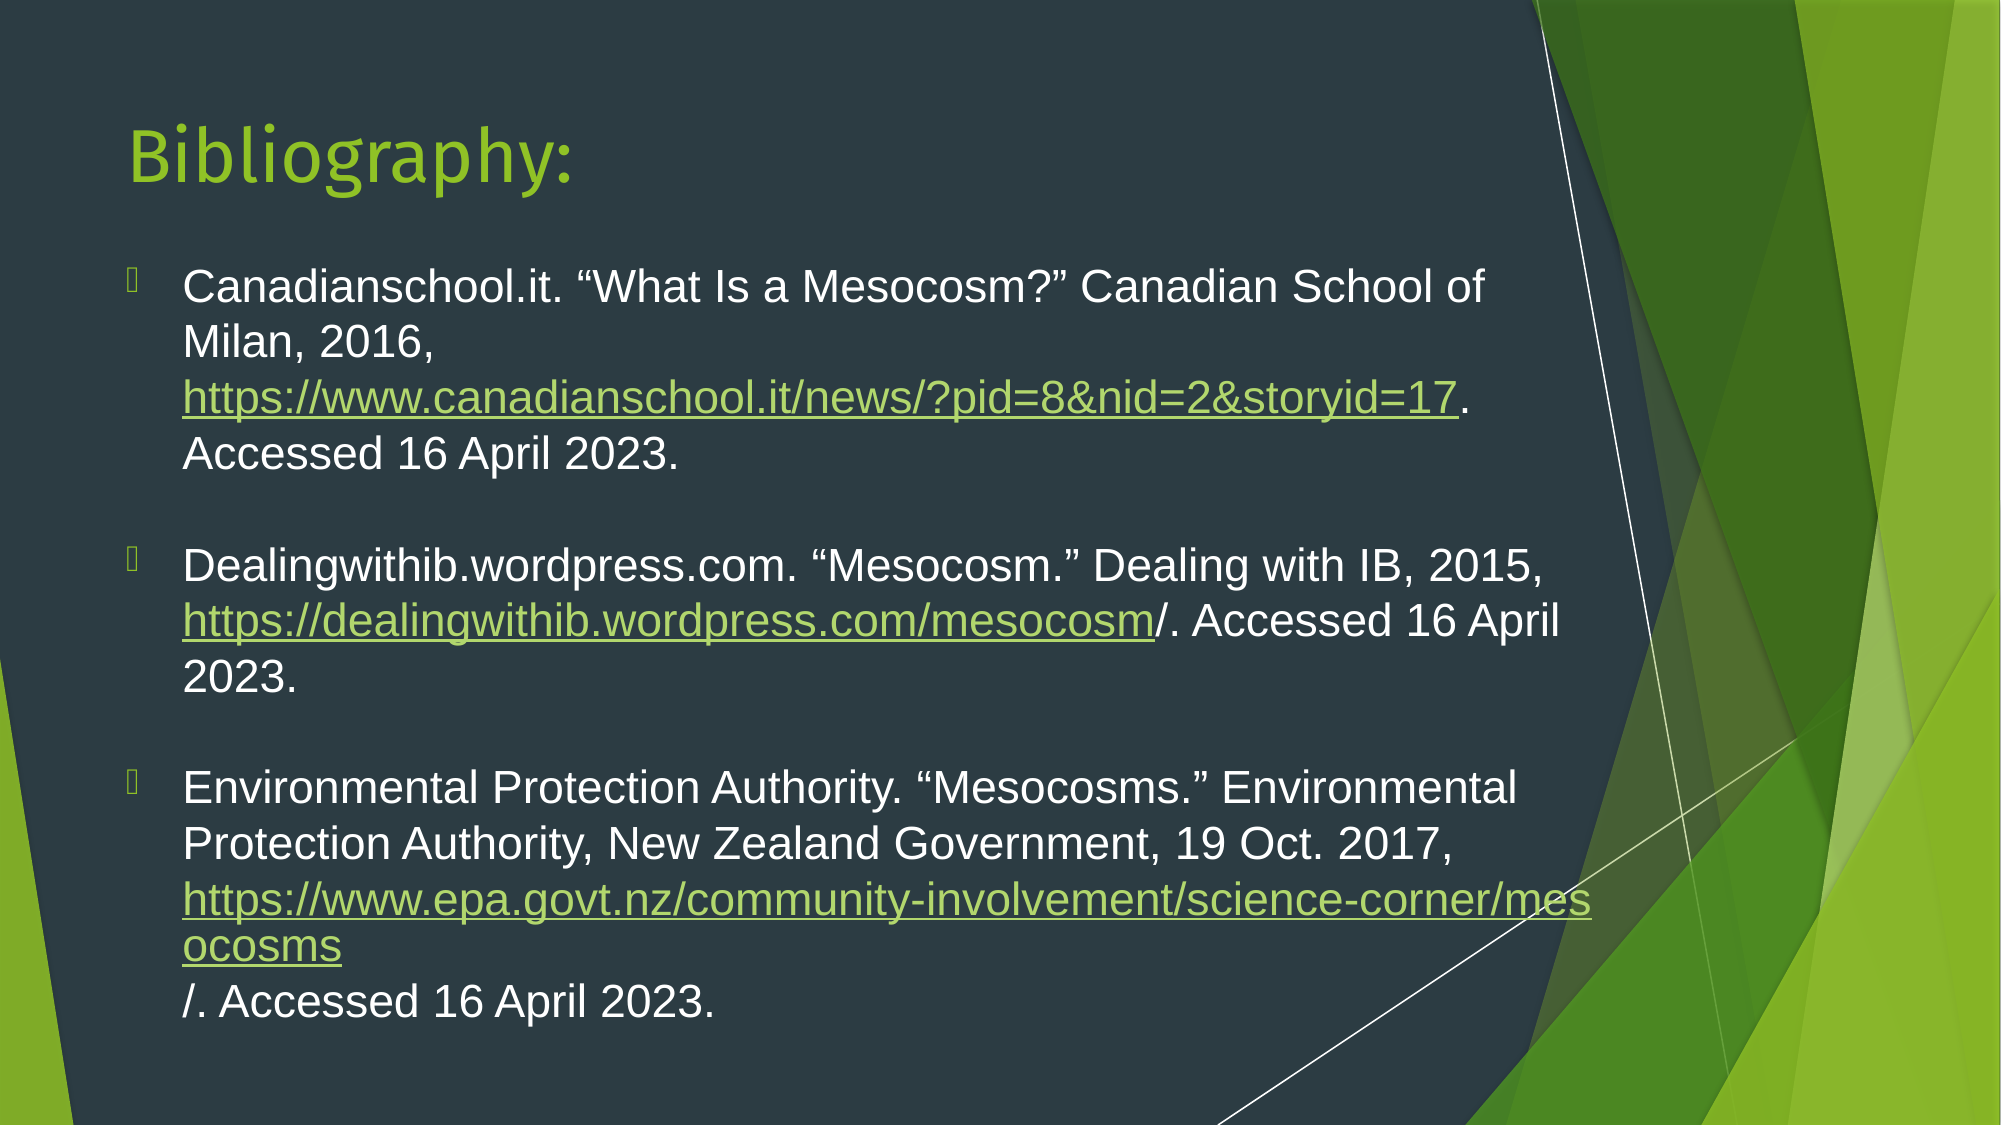

# Bibliography:
Canadianschool.it. “What Is a Mesocosm?” Canadian School of Milan, 2016, https://www.canadianschool.it/news/?pid=8&nid=2&storyid=17. Accessed 16 April 2023.

Dealingwithib.wordpress.com. “Mesocosm.” Dealing with IB, 2015, https://dealingwithib.wordpress.com/mesocosm/. Accessed 16 April 2023.

Environmental Protection Authority. “Mesocosms.” Environmental Protection Authority, New Zealand Government, 19 Oct. 2017, https://www.epa.govt.nz/community-involvement/science-corner/mesocosms/. Accessed 16 April 2023.